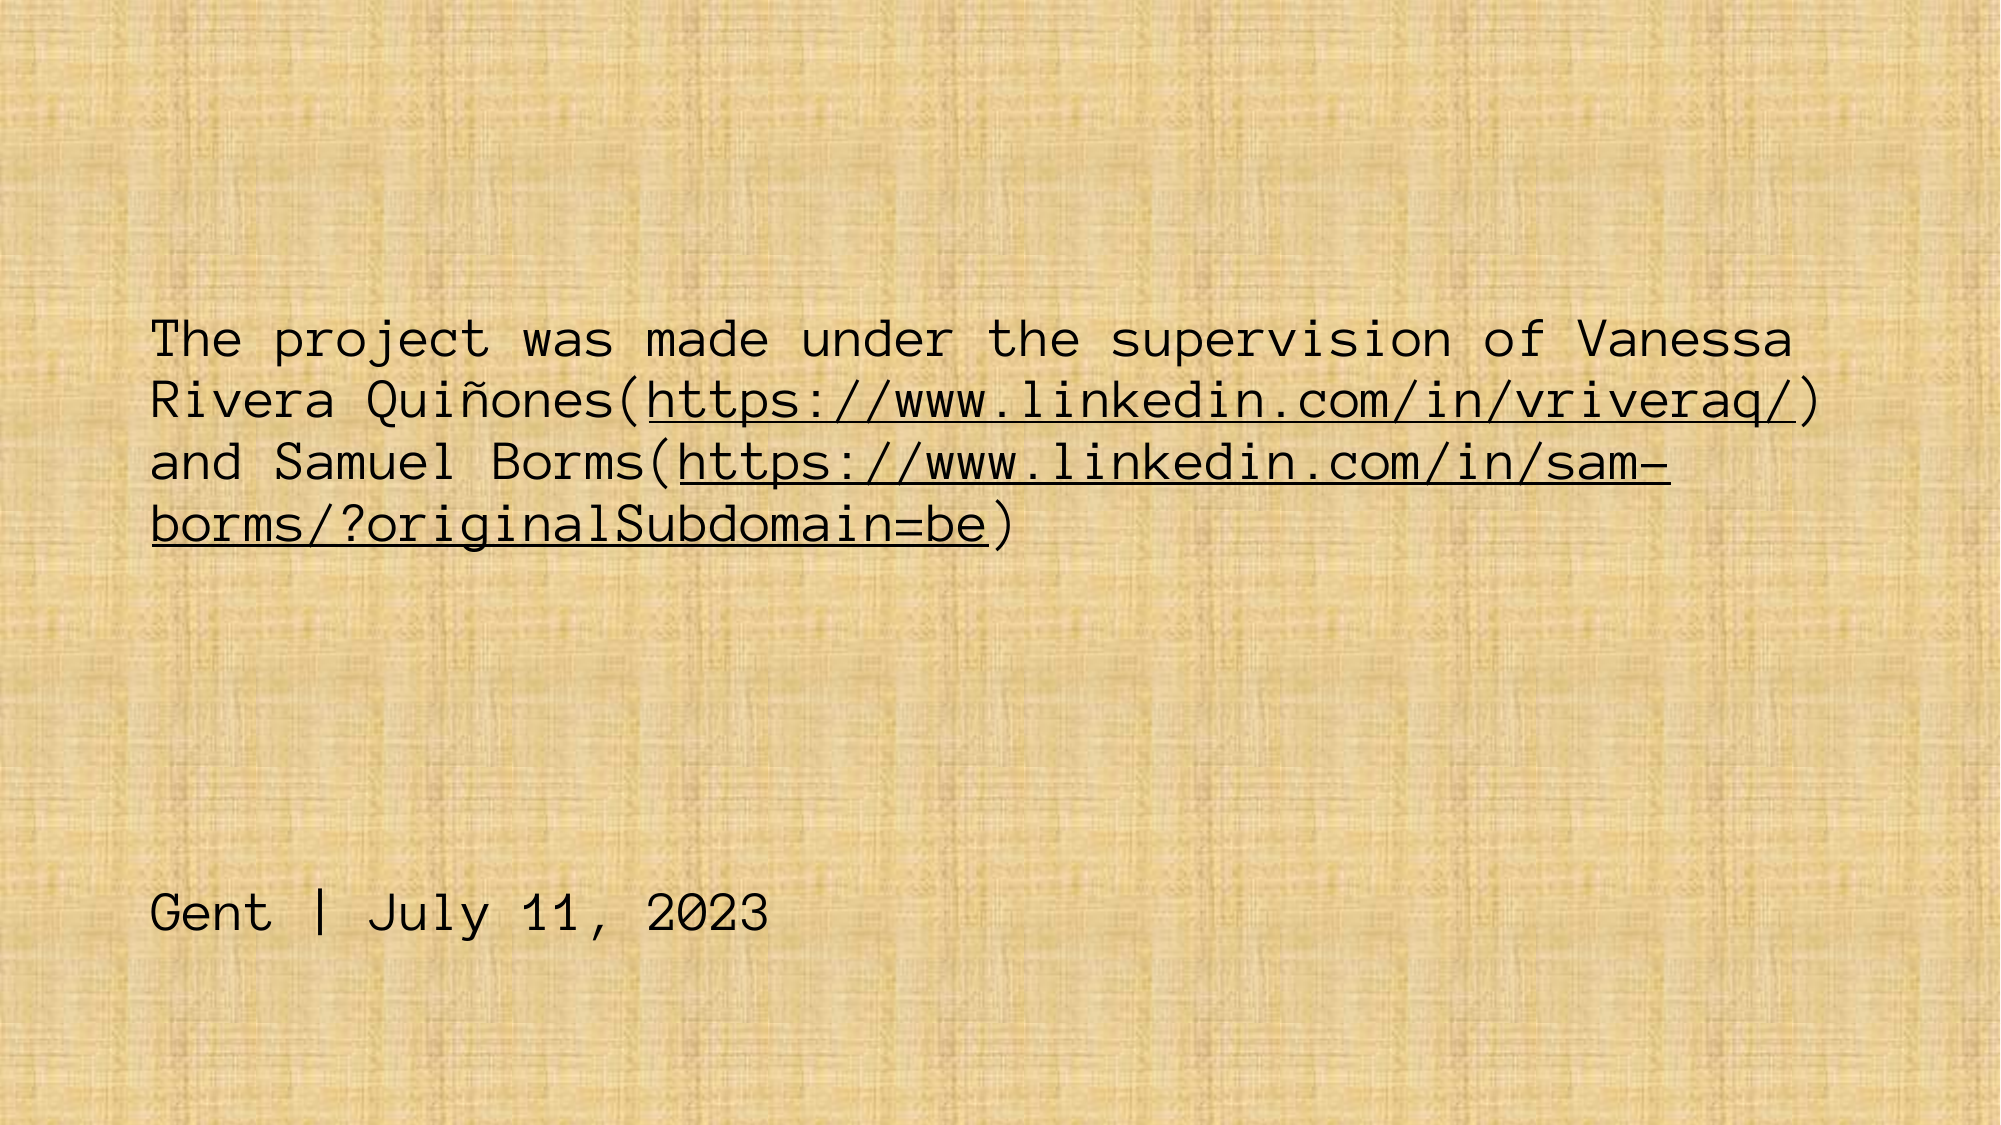

#
The project was made under the supervision of Vanessa Rivera Quiñones(https://www.linkedin.com/in/vriveraq/) and Samuel Borms(https://www.linkedin.com/in/sam-borms/?originalSubdomain=be)

Gent | July 11, 2023